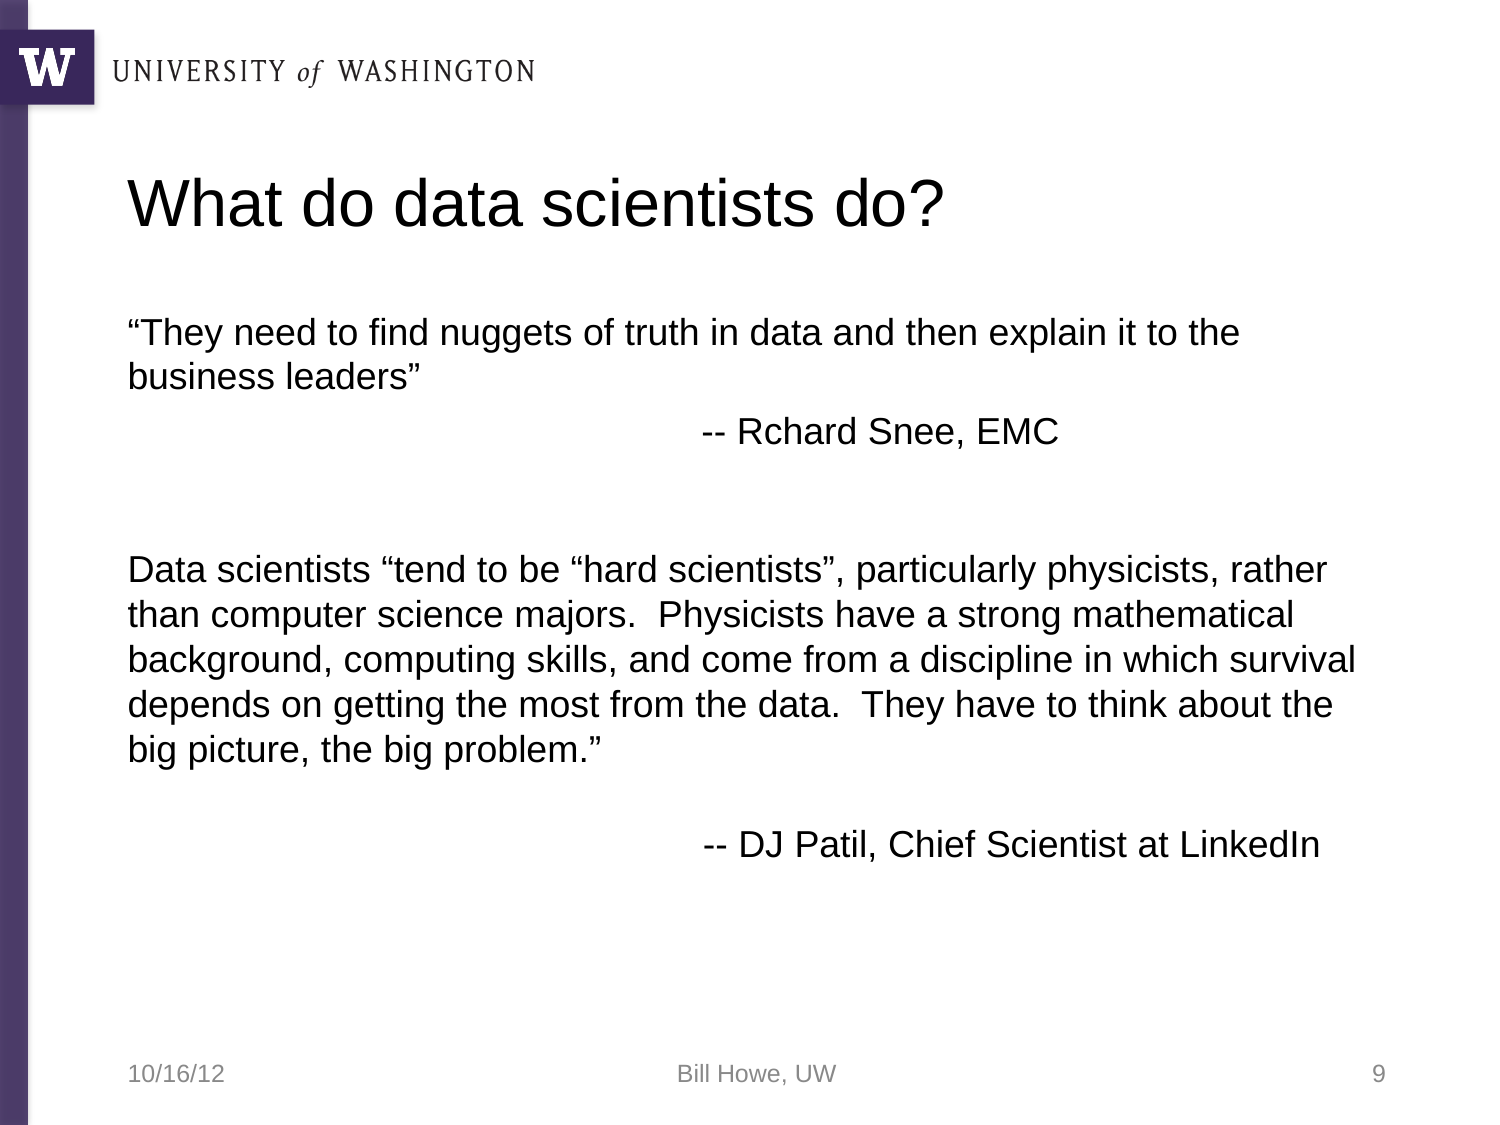

# What do data scientists do?
“They need to find nuggets of truth in data and then explain it to the business leaders”

Data scientists “tend to be “hard scientists”, particularly physicists, rather than computer science majors.  Physicists have a strong mathematical background, computing skills, and come from a discipline in which survival depends on getting the most from the data.  They have to think about the big picture, the big problem.”
-- Rchard Snee, EMC
-- DJ Patil, Chief Scientist at LinkedIn
10/16/12
Bill Howe, UW
9